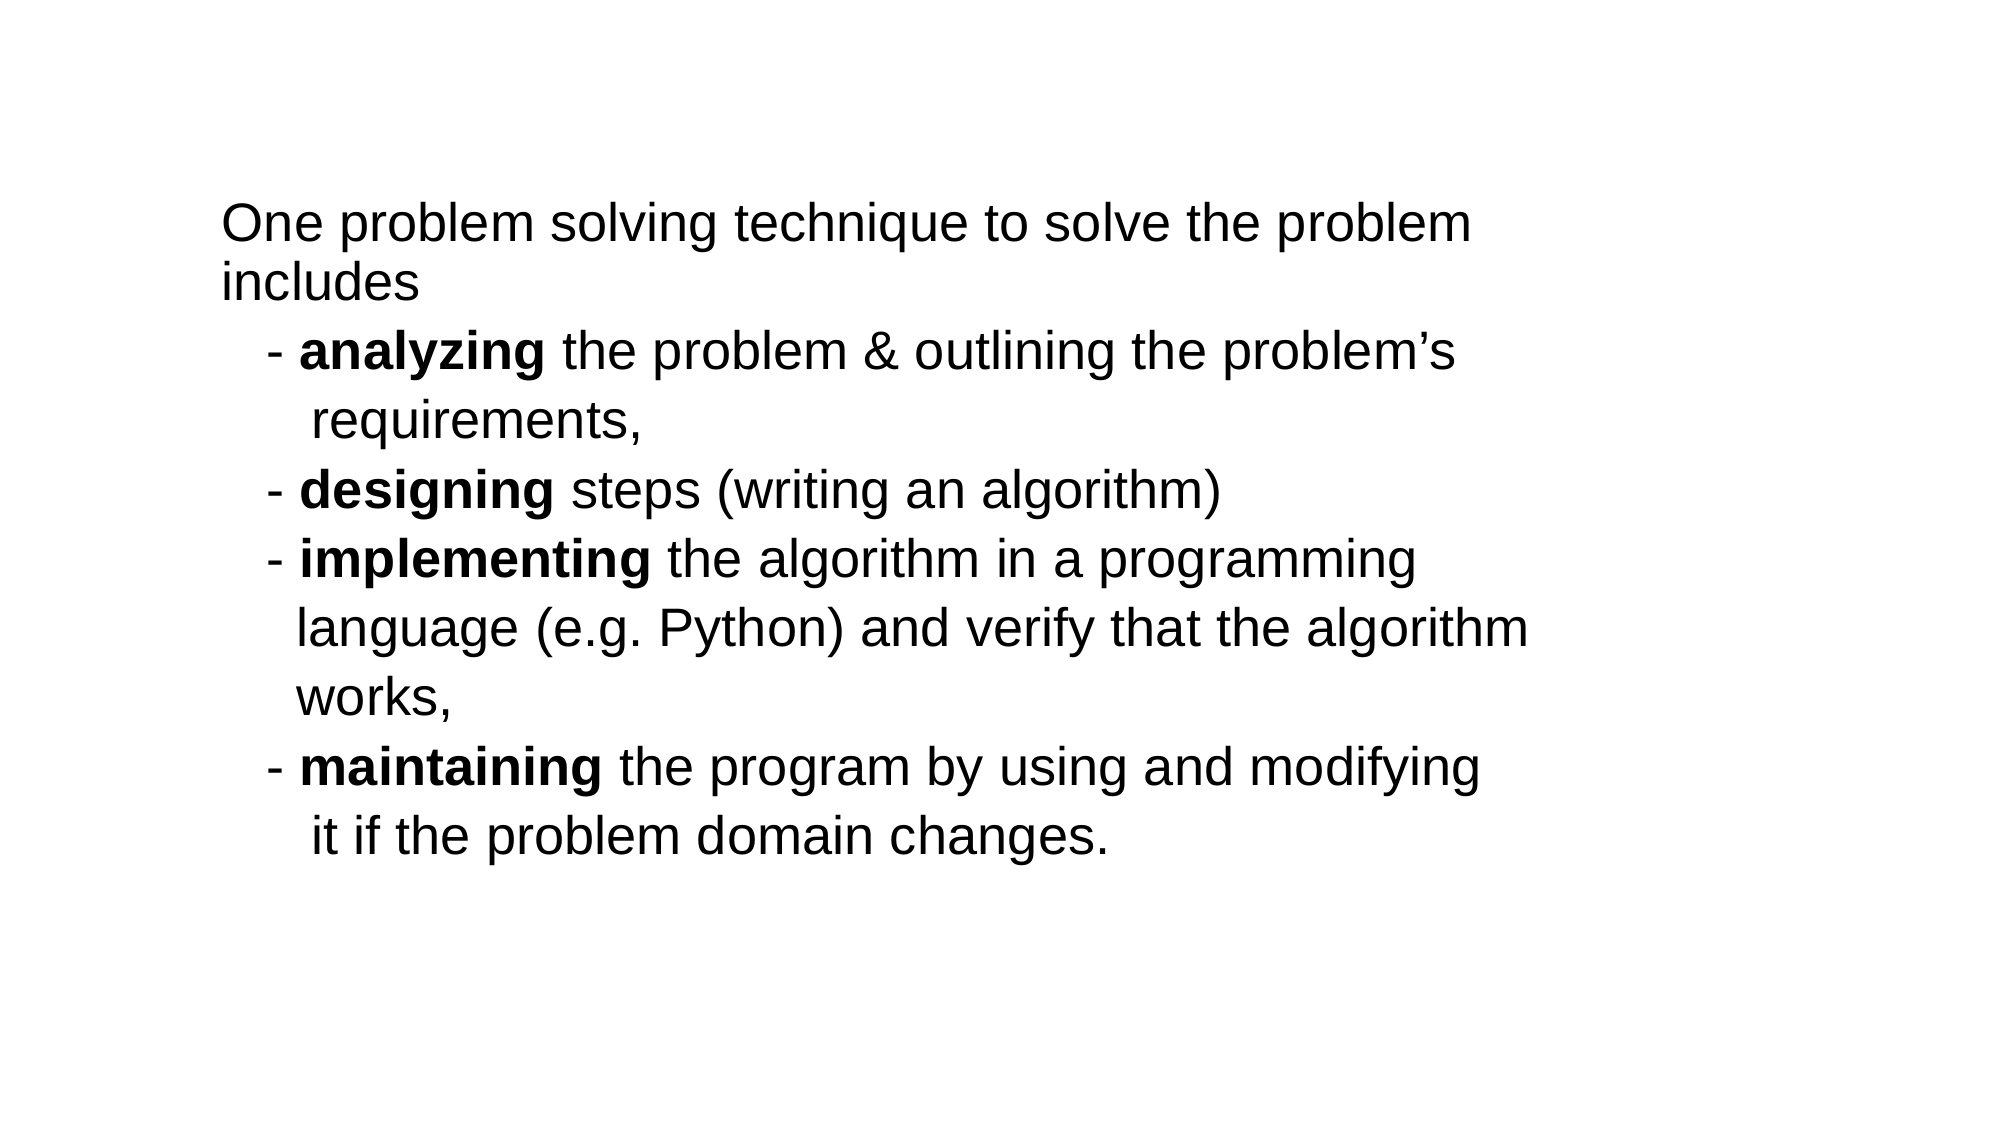

One problem solving technique to solve the problem includes
   - analyzing the problem & outlining the problem’s
      requirements,
   - designing steps (writing an algorithm)
   - implementing the algorithm in a programming
     language (e.g. Python) and verify that the algorithm
     works,
   - maintaining the program by using and modifying
      it if the problem domain changes.